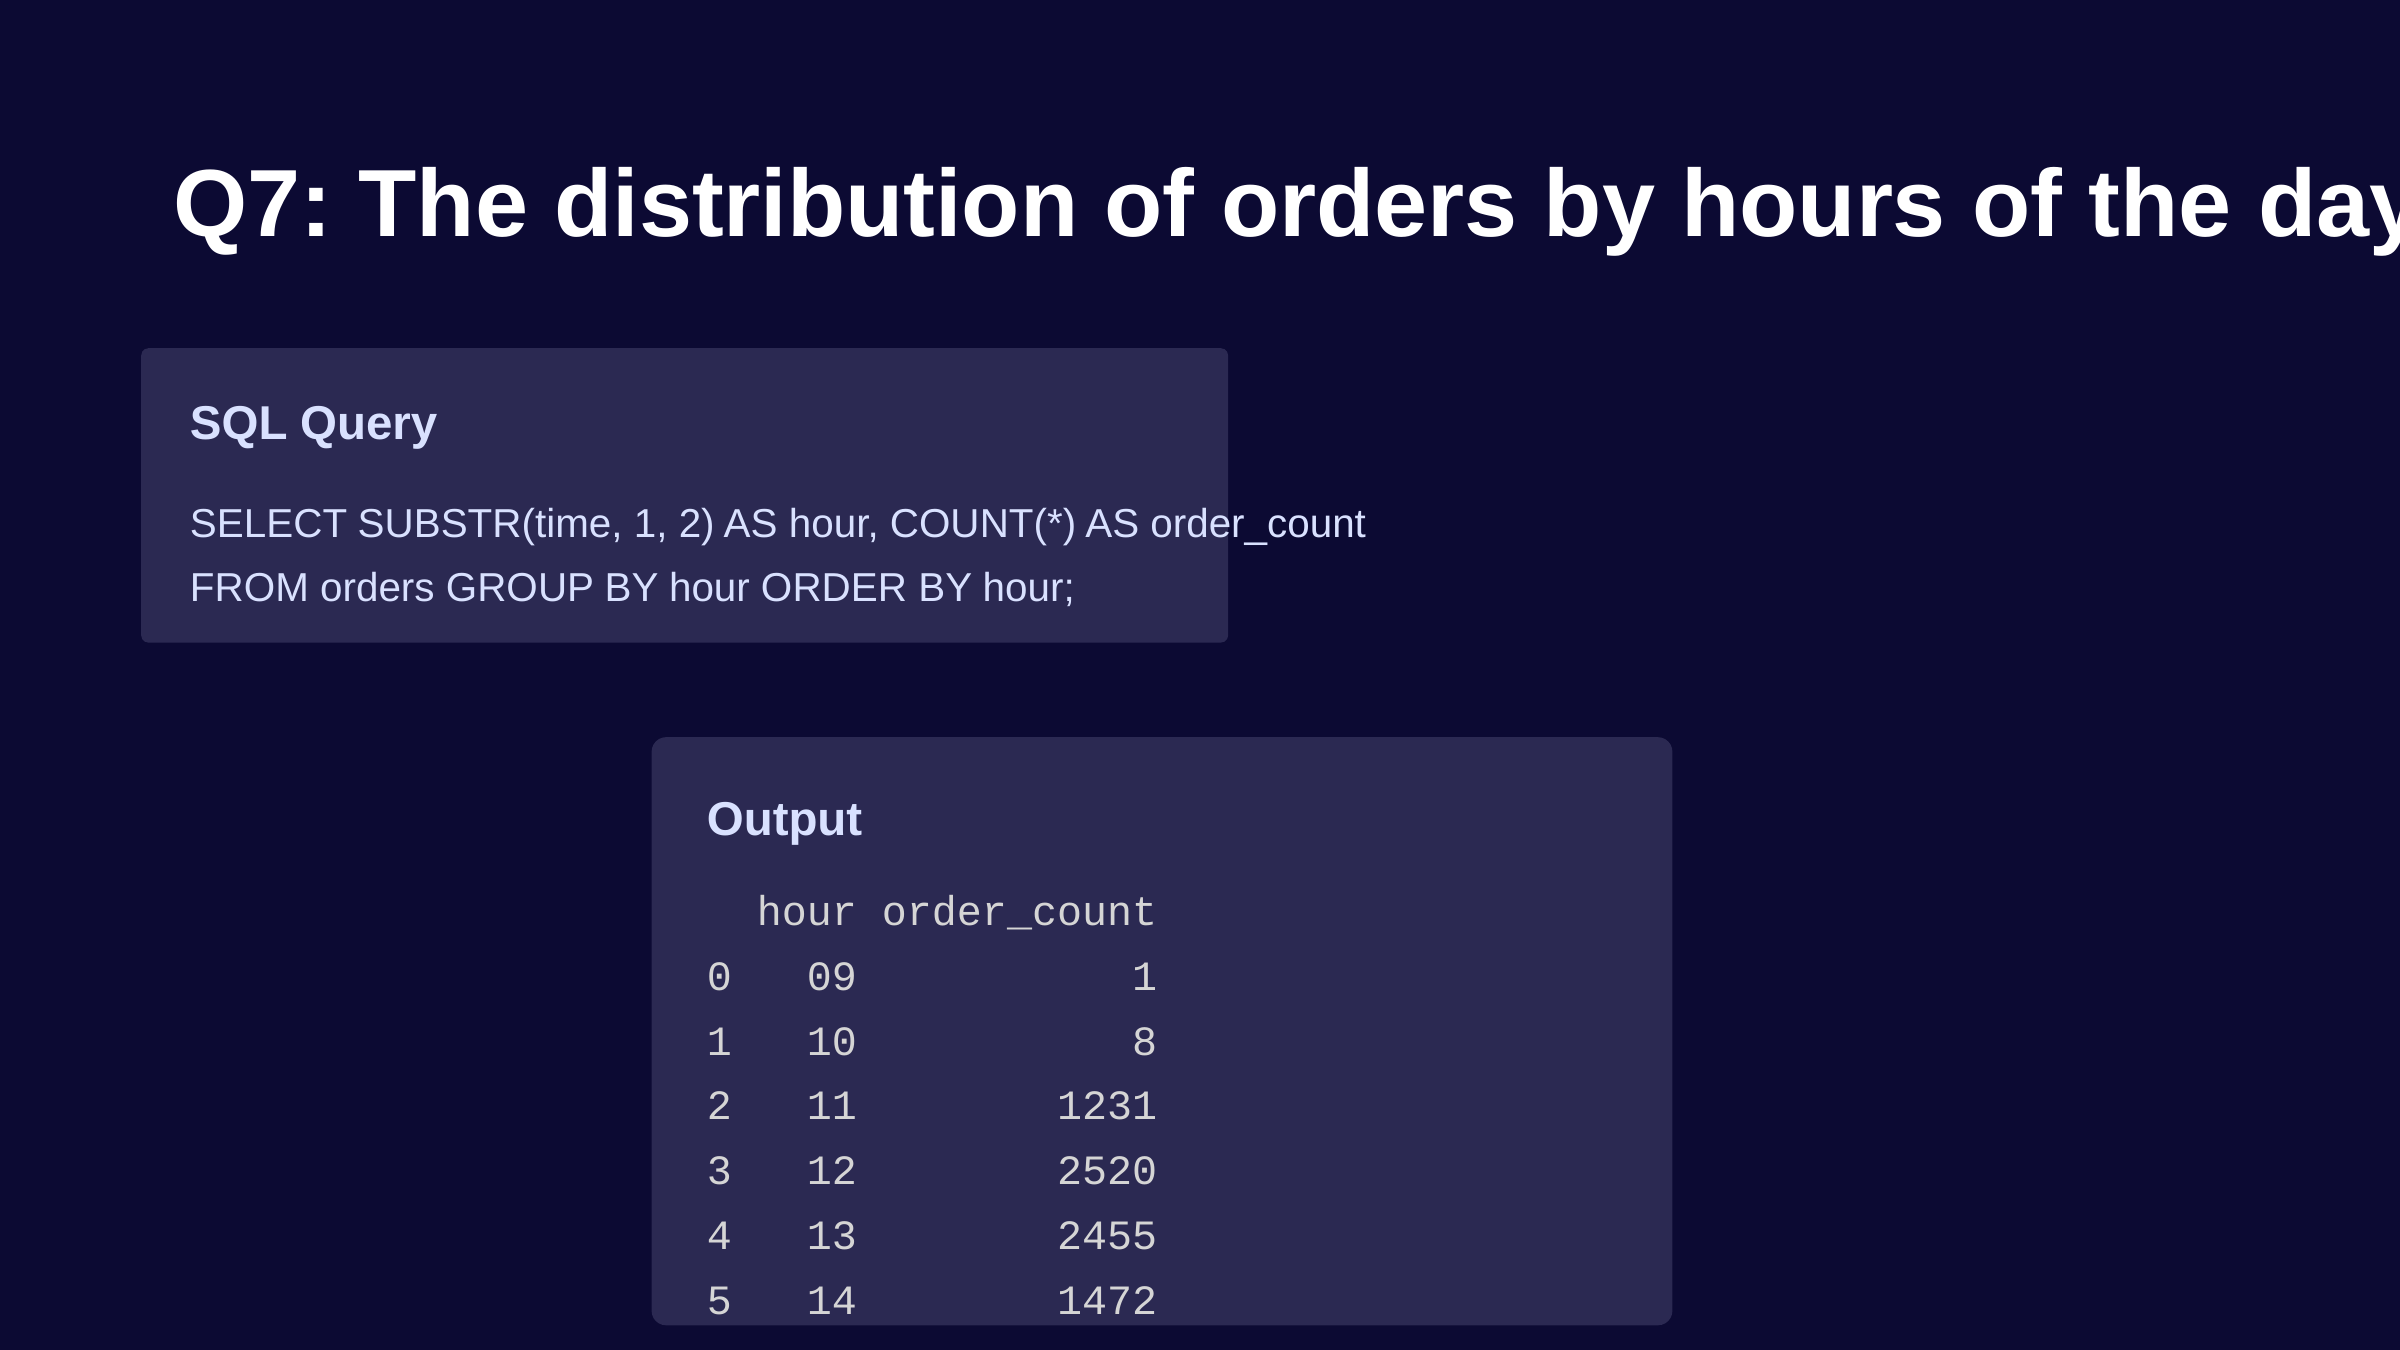

Q7: The distribution of orders by hours of the day

SQL Query
SELECT SUBSTR(time, 1, 2) AS hour, COUNT(*) AS order_count
FROM orders GROUP BY hour ORDER BY hour;

Output
  hour order_count
0   09           1
1   10           8
2   11        1231
3   12        2520
4   13        2455
5   14        1472